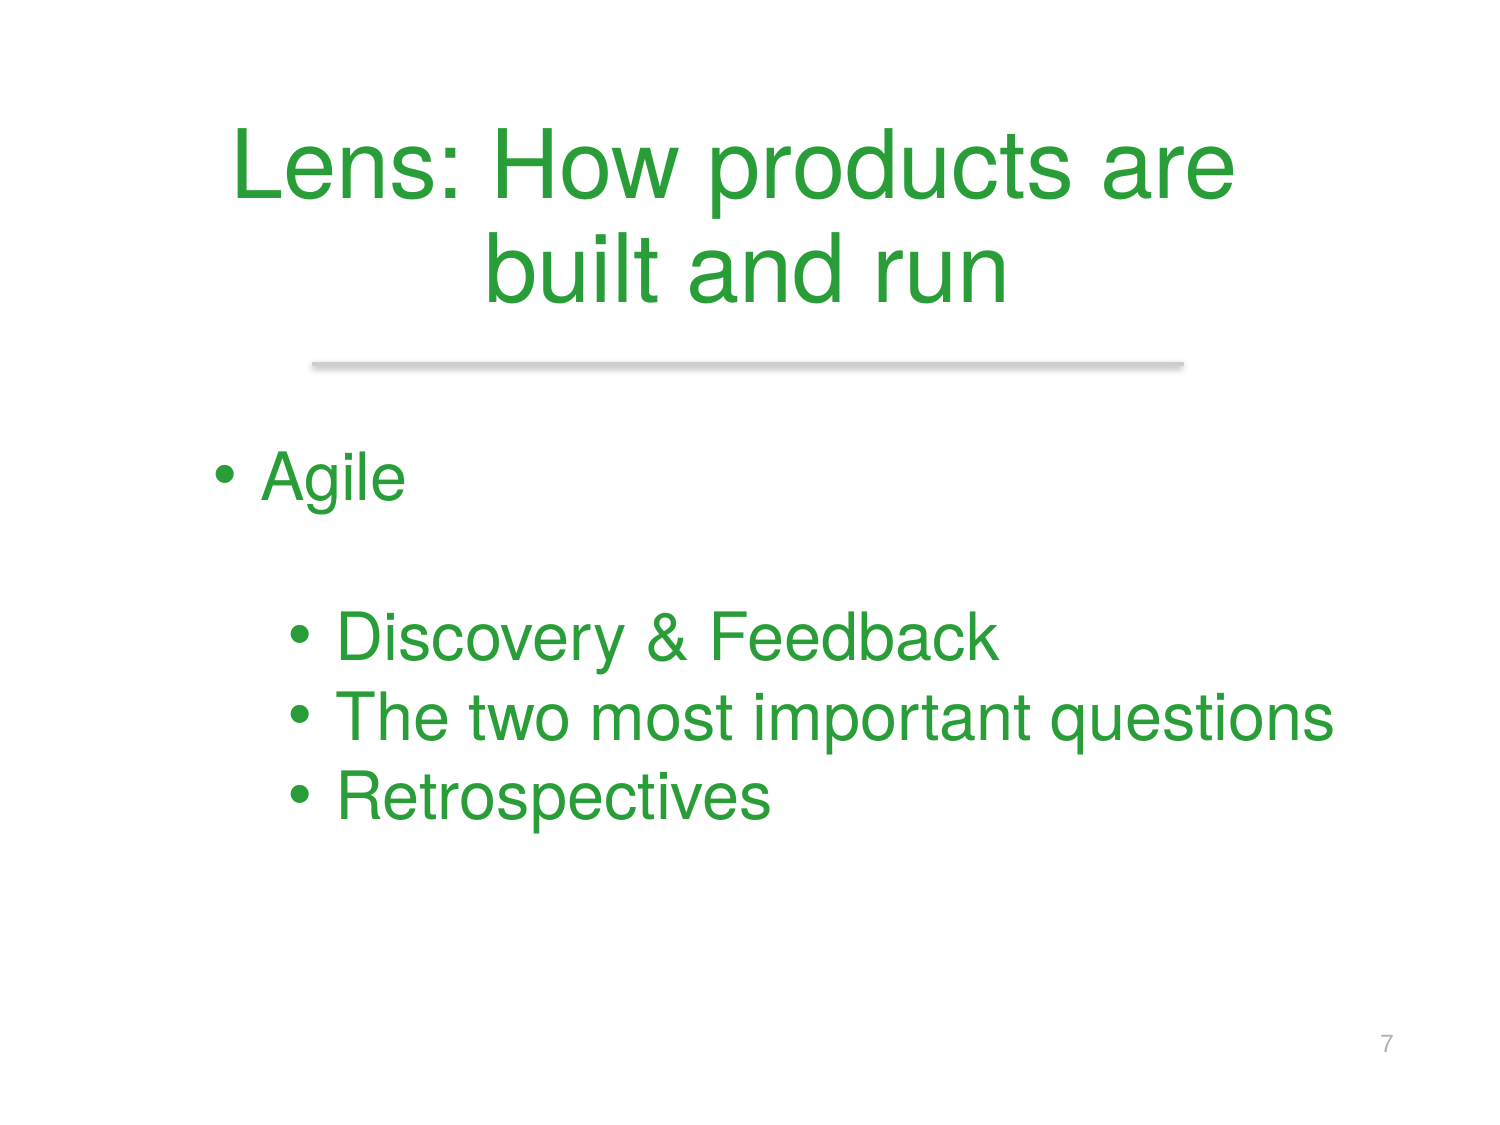

# Lens: How products are built and run
Agile

Discovery & Feedback
The two most important questions
Retrospectives

7